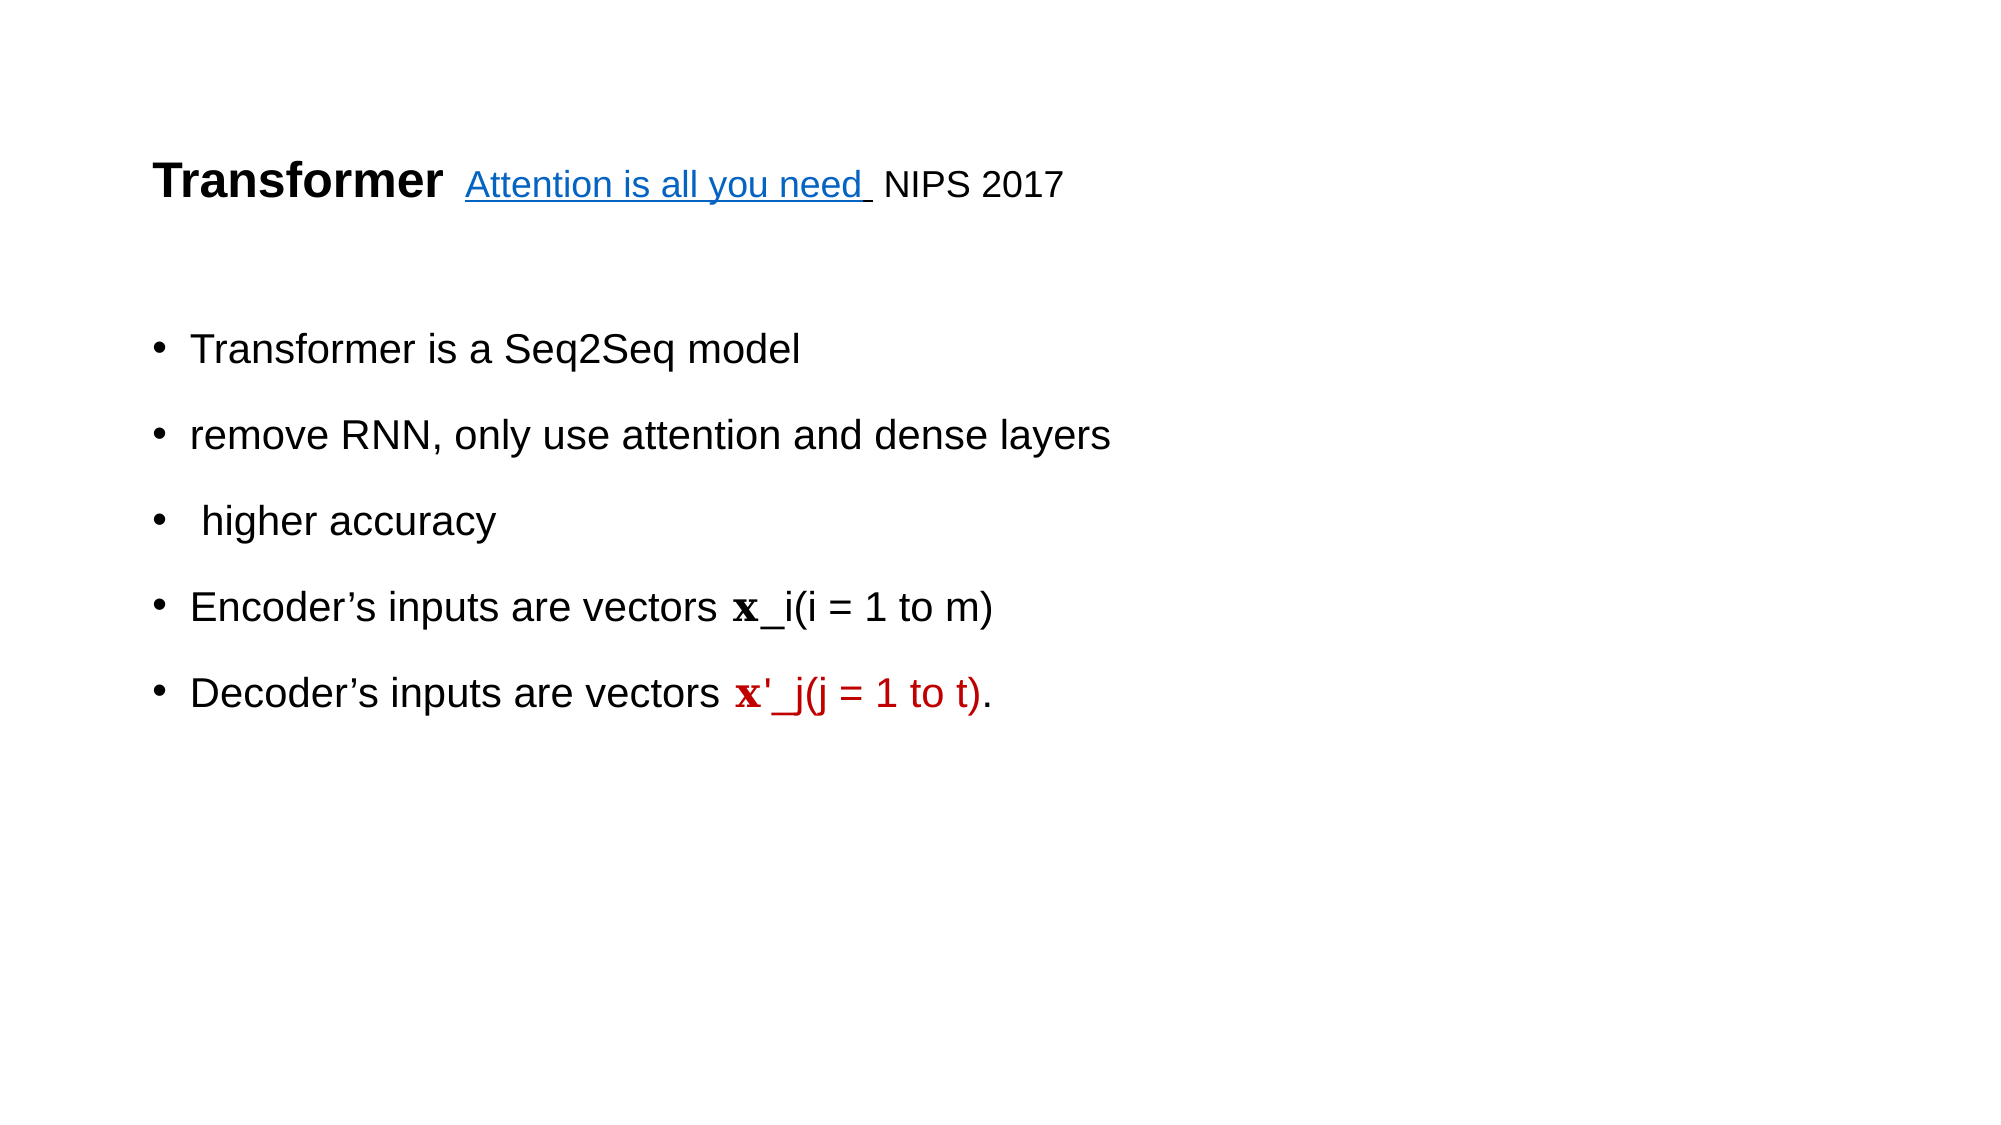

# Transformer  Attention is all you need  NIPS 2017
Transformer is a Seq2Seq model
remove RNN, only use attention and dense layers
 higher accuracy
Encoder’s inputs are vectors 𝐱_i(i = 1 to m)
Decoder’s inputs are vectors 𝐱'_j(j = 1 to t).